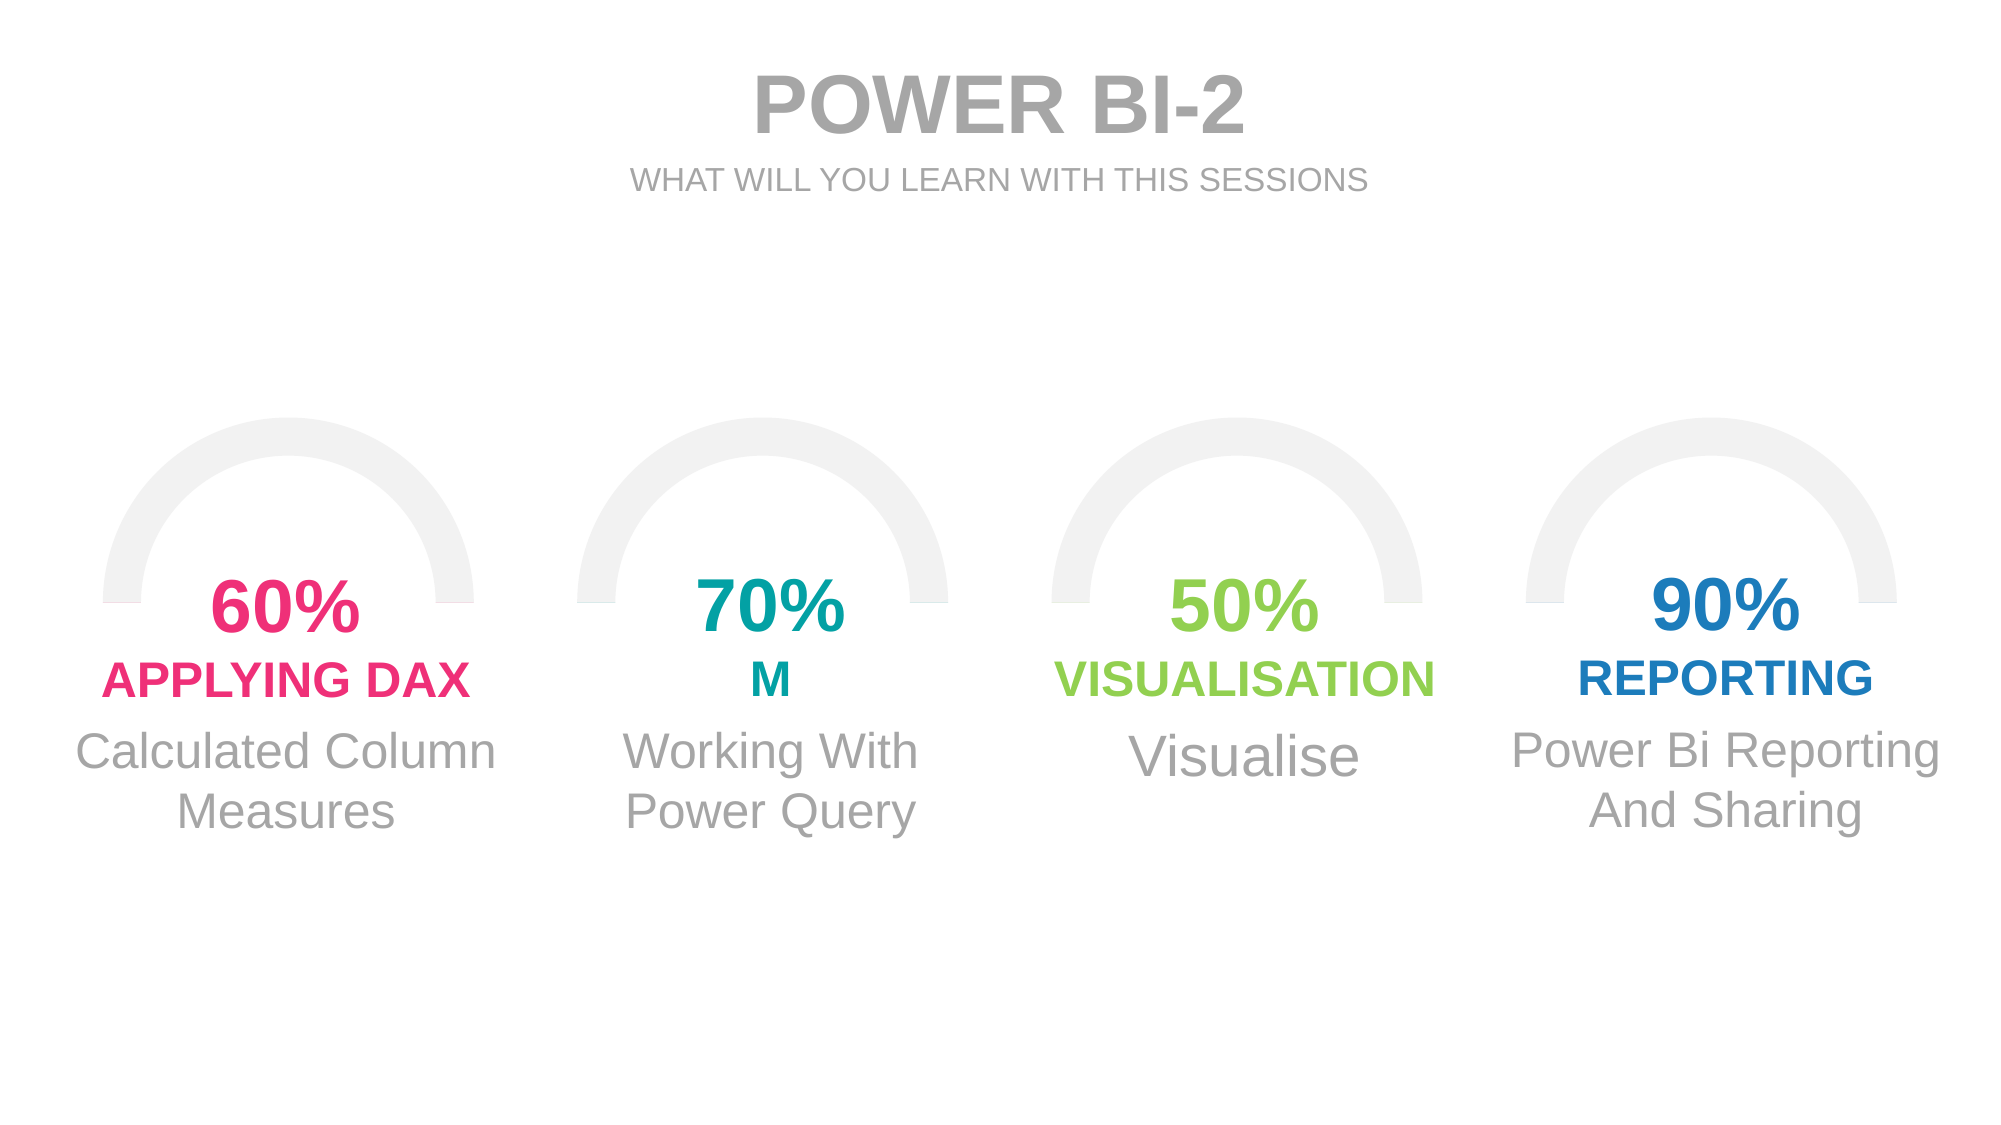

POWER BI-2
WHAT WILL YOU LEARN WITH THIS SESSIONS

90%
REPORTING
Power Bi Reporting And Sharing
50%
VISUALISATION
Visualise
70%
M
Working With Power Query
60%
APPLYING DAX
Calculated Column
Measures